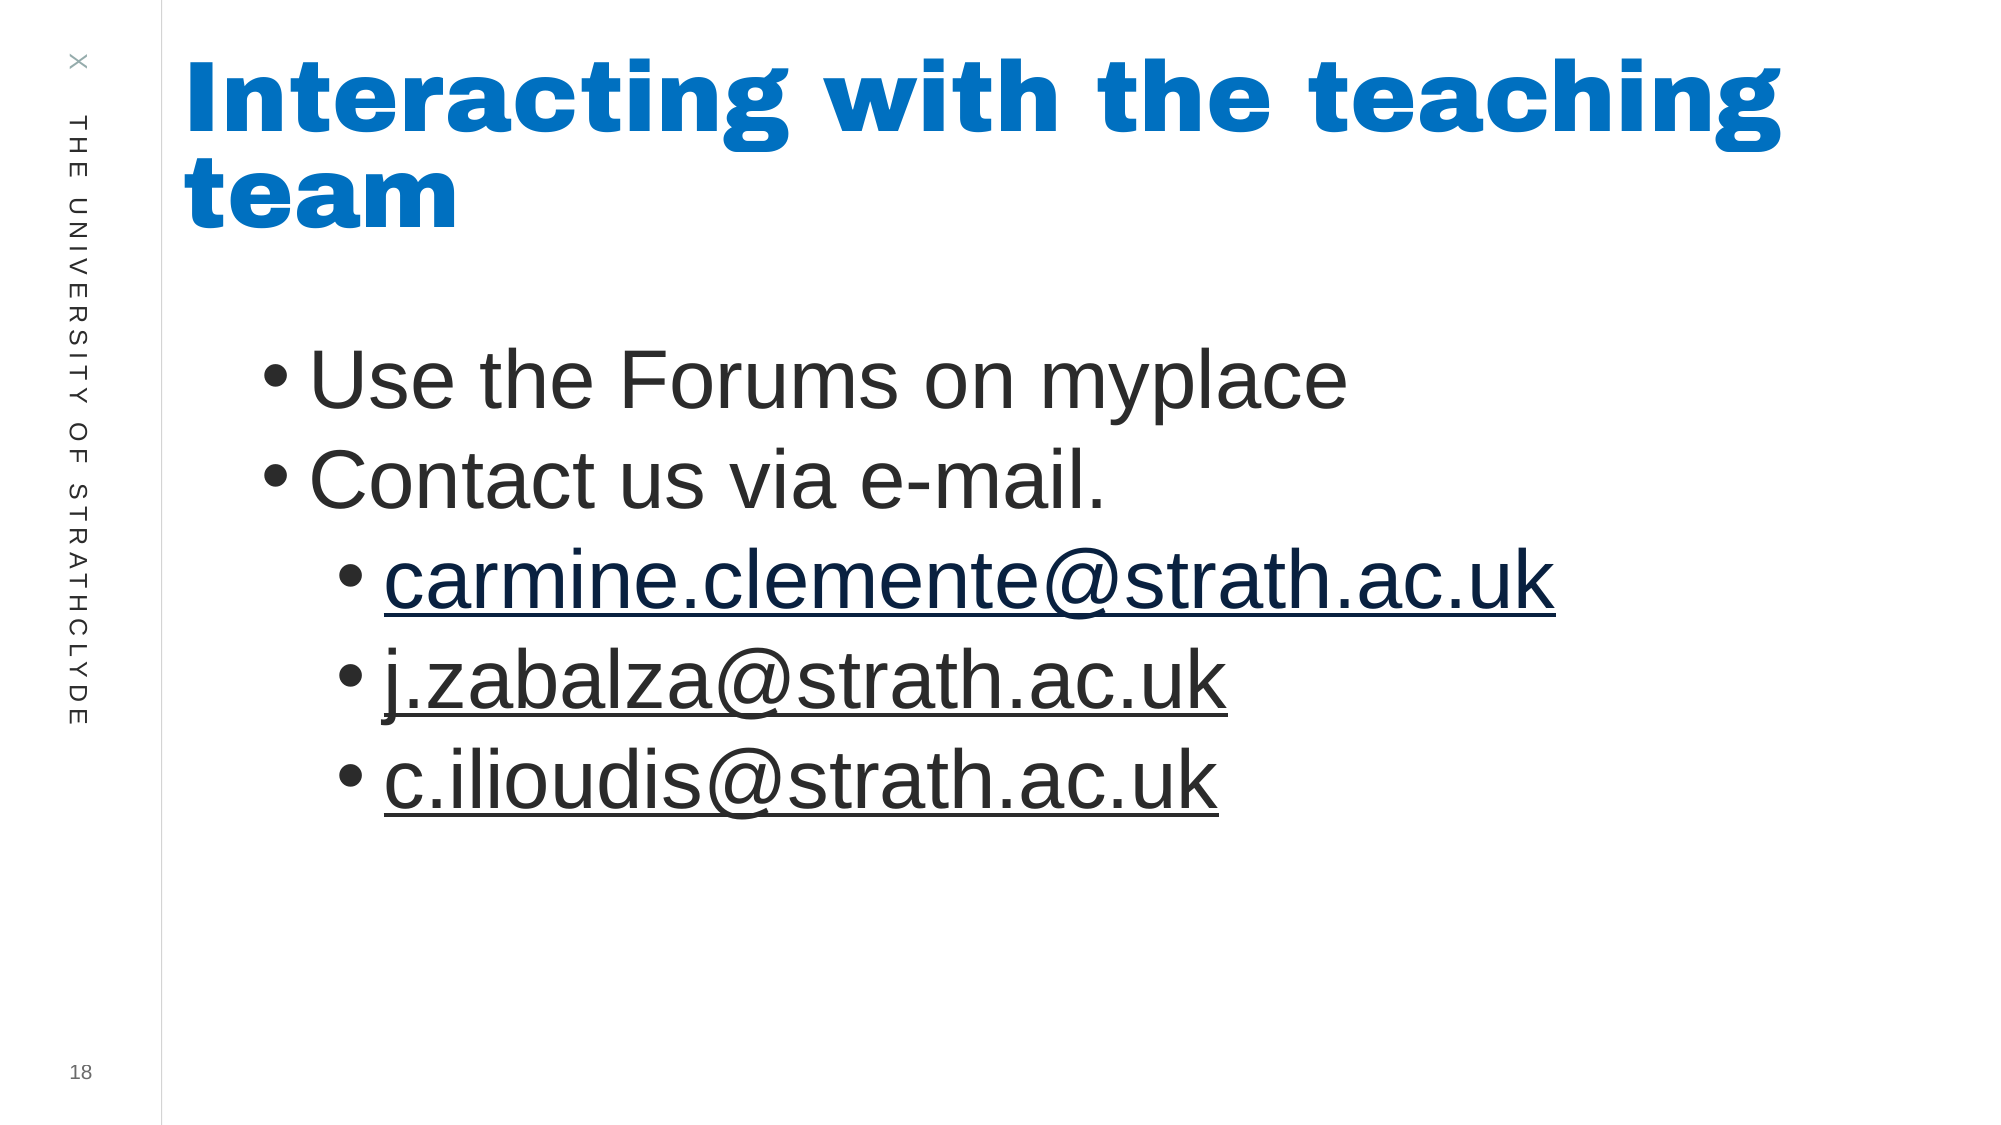

# Interacting with the teaching team
Use the Forums on myplace
Contact us via e-mail.
carmine.clemente@strath.ac.uk
j.zabalza@strath.ac.uk
c.ilioudis@strath.ac.uk
18